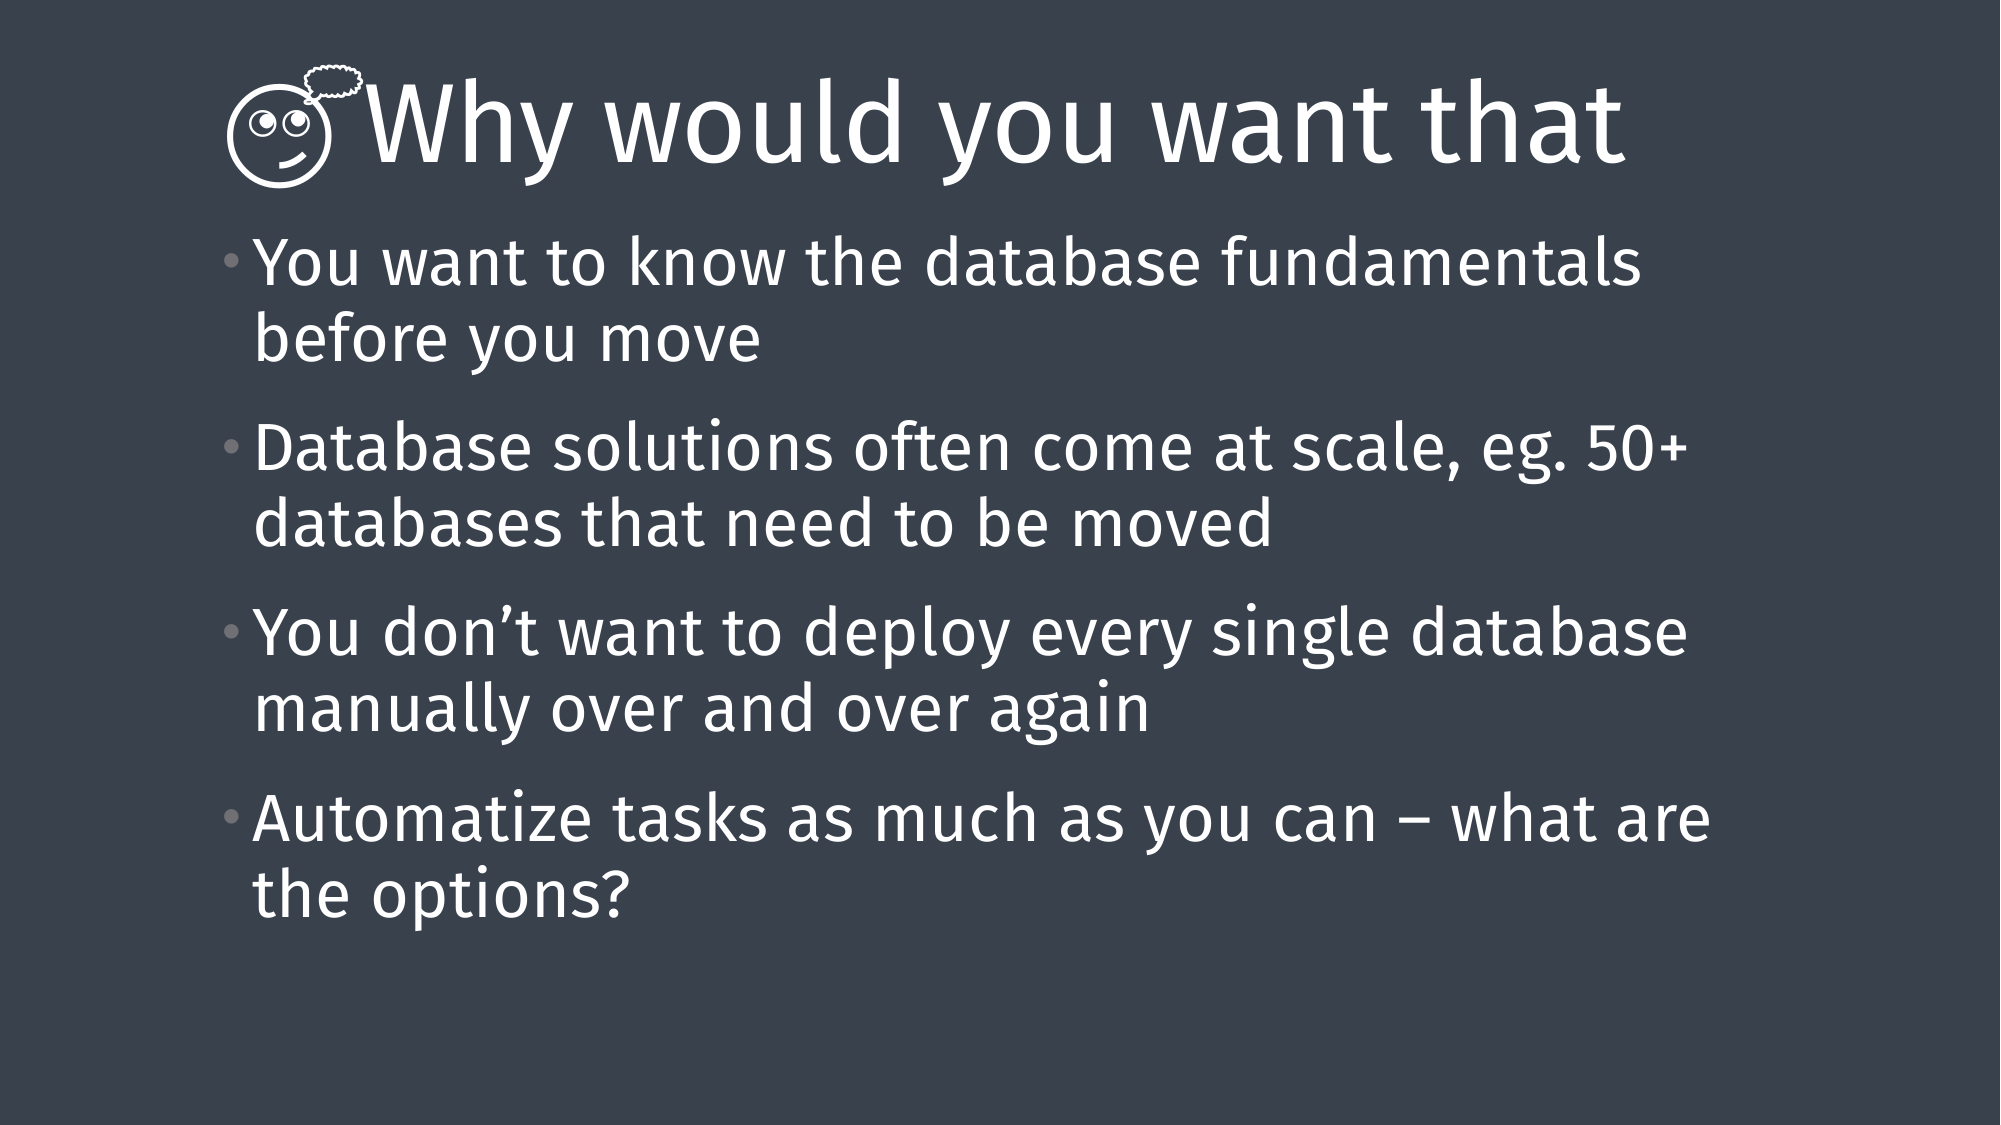

# 🤔Why would you want that
You want to know the database fundamentals before you move
Database solutions often come at scale, eg. 50+ databases that need to be moved
You don’t want to deploy every single database manually over and over again
Automatize tasks as much as you can – what are the options?